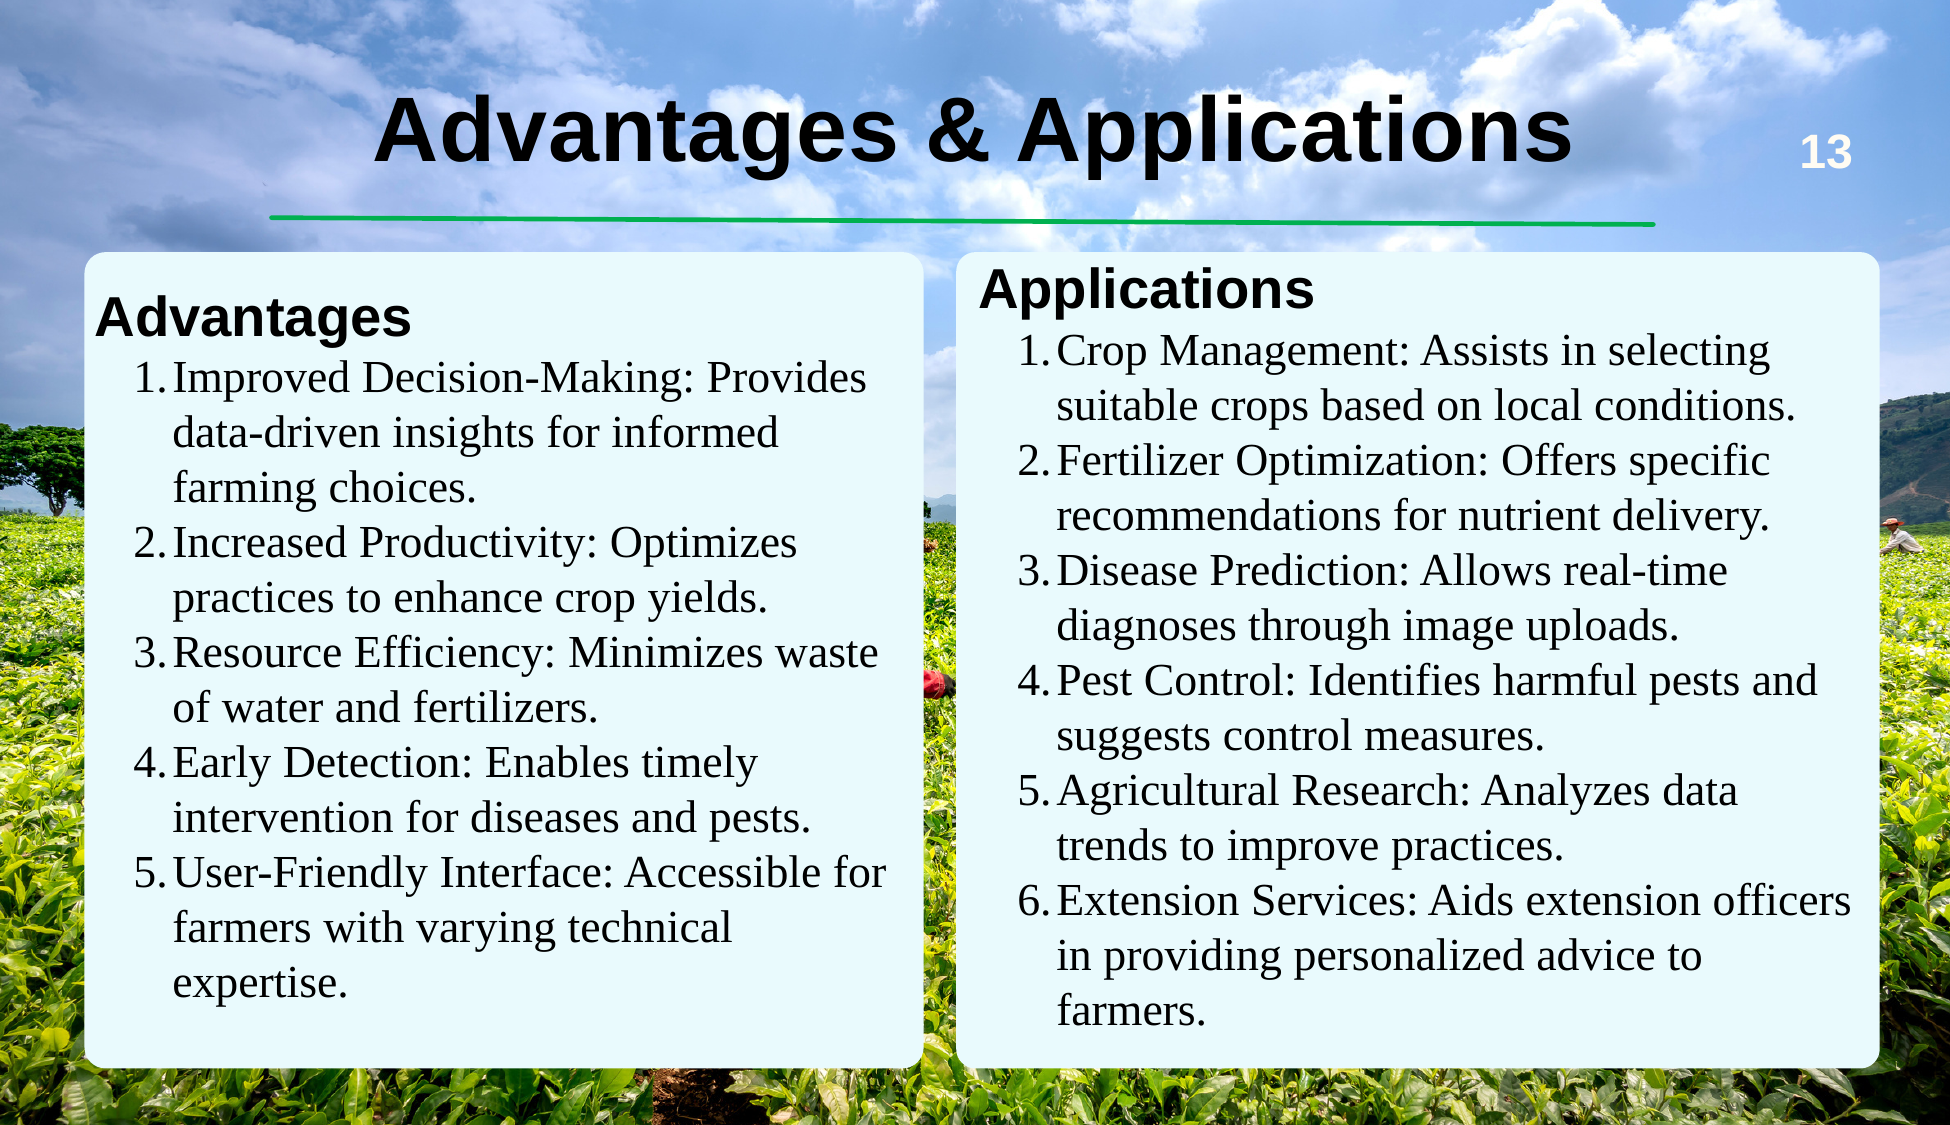

Advantages & Applications
13

Applications
Crop Management: Assists in selecting suitable crops based on local conditions.
Fertilizer Optimization: Offers specific recommendations for nutrient delivery.
Disease Prediction: Allows real-time diagnoses through image uploads.
Pest Control: Identifies harmful pests and suggests control measures.
Agricultural Research: Analyzes data trends to improve practices.
Extension Services: Aids extension officers in providing personalized advice to farmers.
Advantages
Improved Decision-Making: Provides data-driven insights for informed farming choices.
Increased Productivity: Optimizes practices to enhance crop yields.
Resource Efficiency: Minimizes waste of water and fertilizers.
Early Detection: Enables timely intervention for diseases and pests.
User-Friendly Interface: Accessible for farmers with varying technical expertise.
‹#›